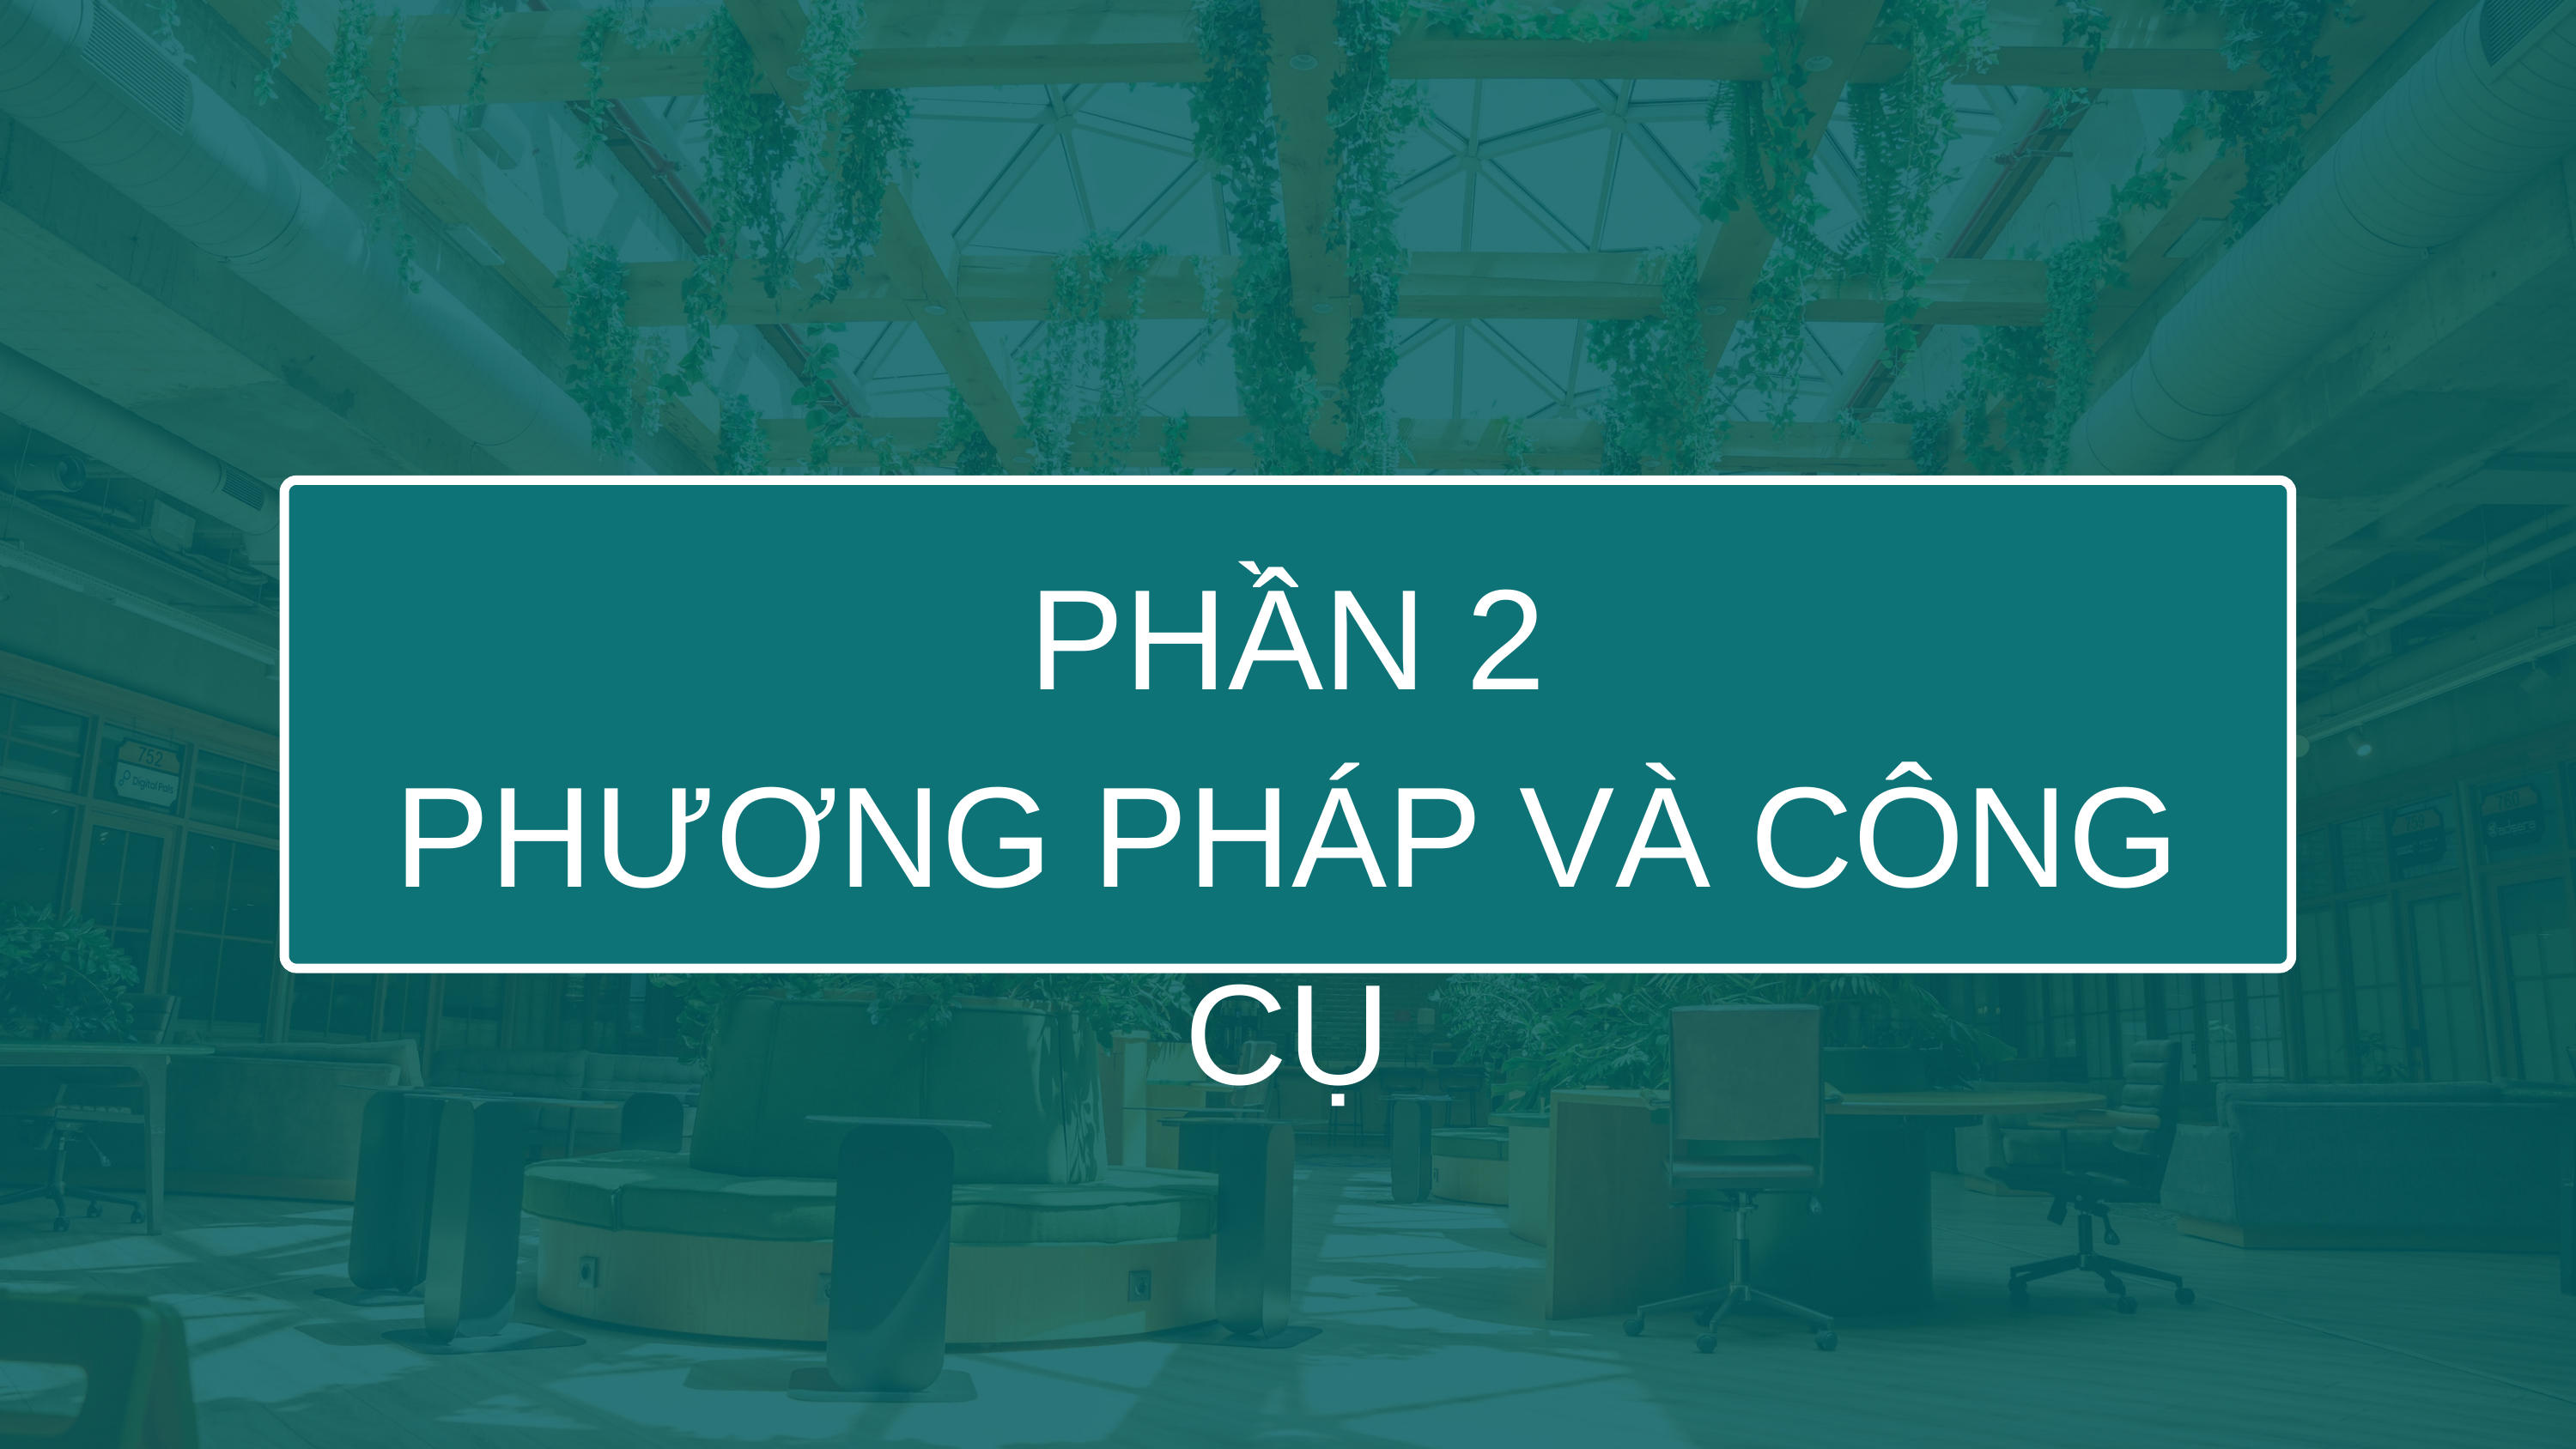

PHẦN 2
PHƯƠNG PHÁP VÀ CÔNG CỤ